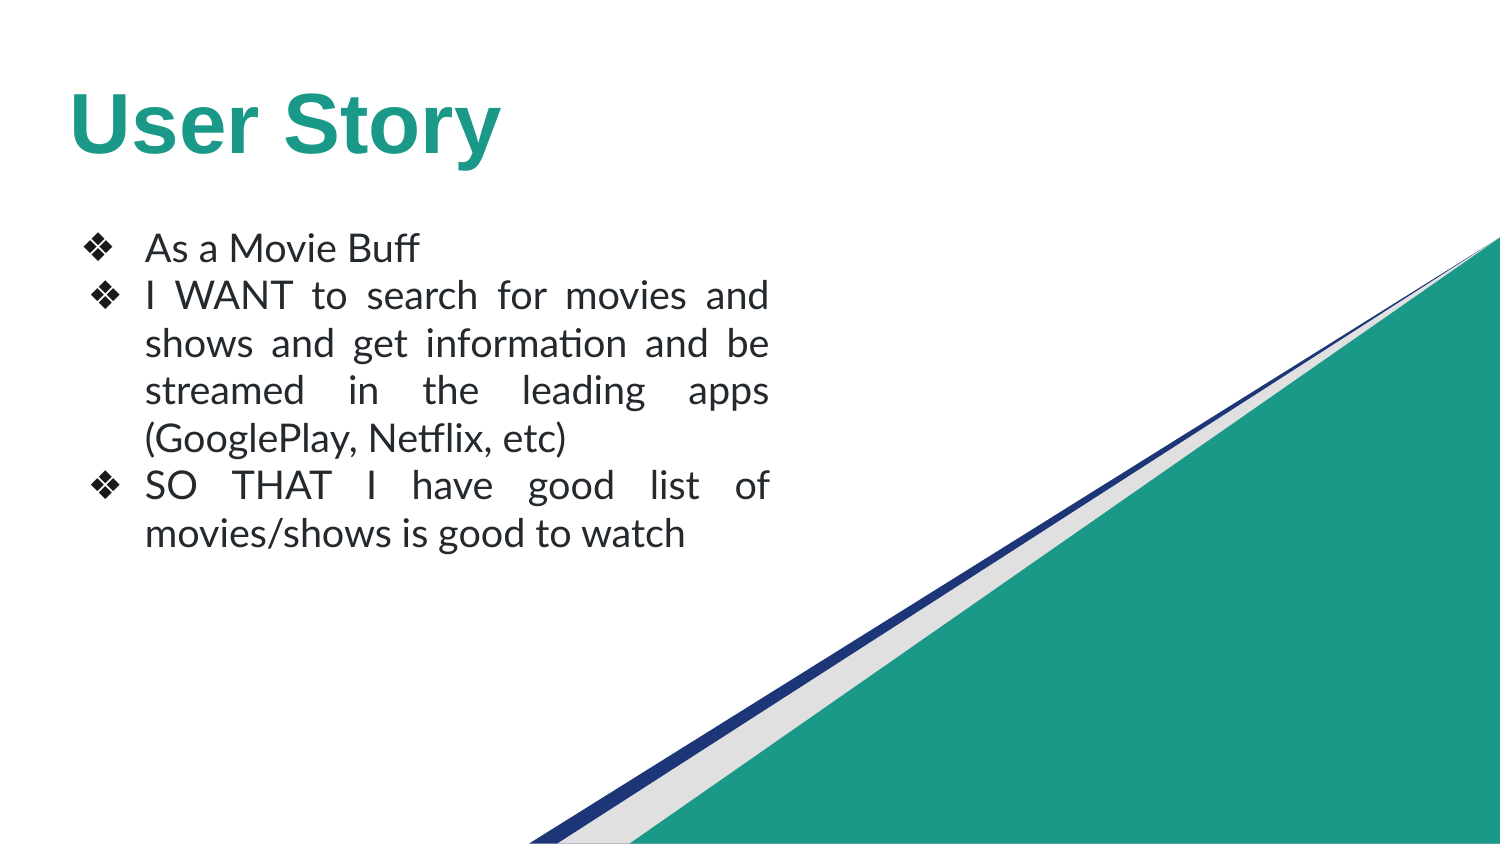

# User Story
As a Movie Buff
I WANT to search for movies and shows and get information and be streamed in the leading apps (GooglePlay, Netflix, etc)
SO THAT I have good list of movies/shows is good to watch